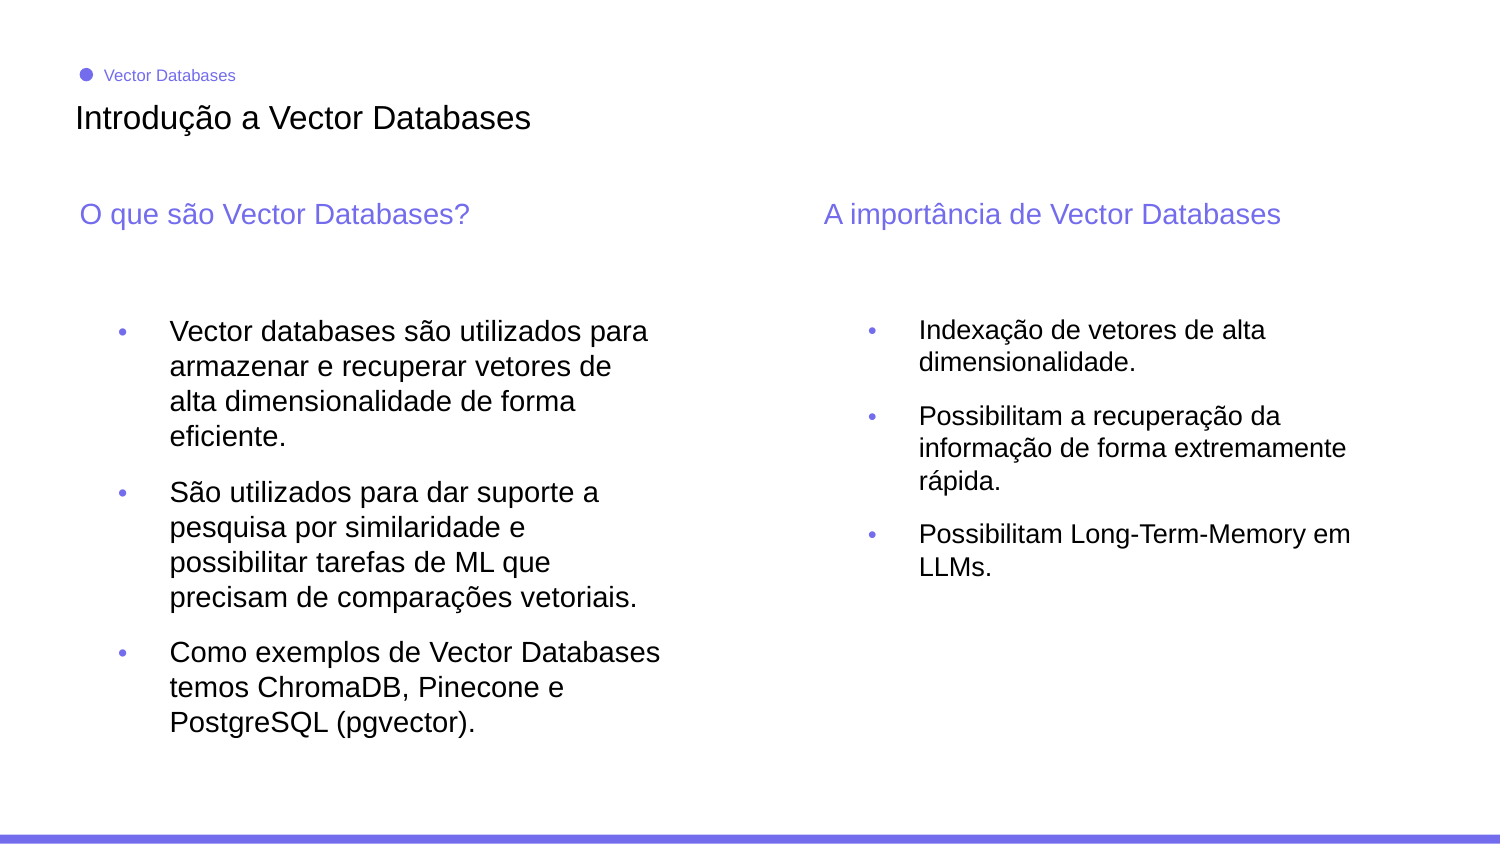

Vector Databases

# Introdução a Vector Databases
O que são Vector Databases?
A importância de Vector Databases
Indexação de vetores de alta dimensionalidade.
Possibilitam a recuperação da informação de forma extremamente rápida.
Possibilitam Long-Term-Memory em LLMs.
Vector databases são utilizados para armazenar e recuperar vetores de alta dimensionalidade de forma eficiente.
São utilizados para dar suporte a pesquisa por similaridade e possibilitar tarefas de ML que precisam de comparações vetoriais.
Como exemplos de Vector Databases temos ChromaDB, Pinecone e PostgreSQL (pgvector).